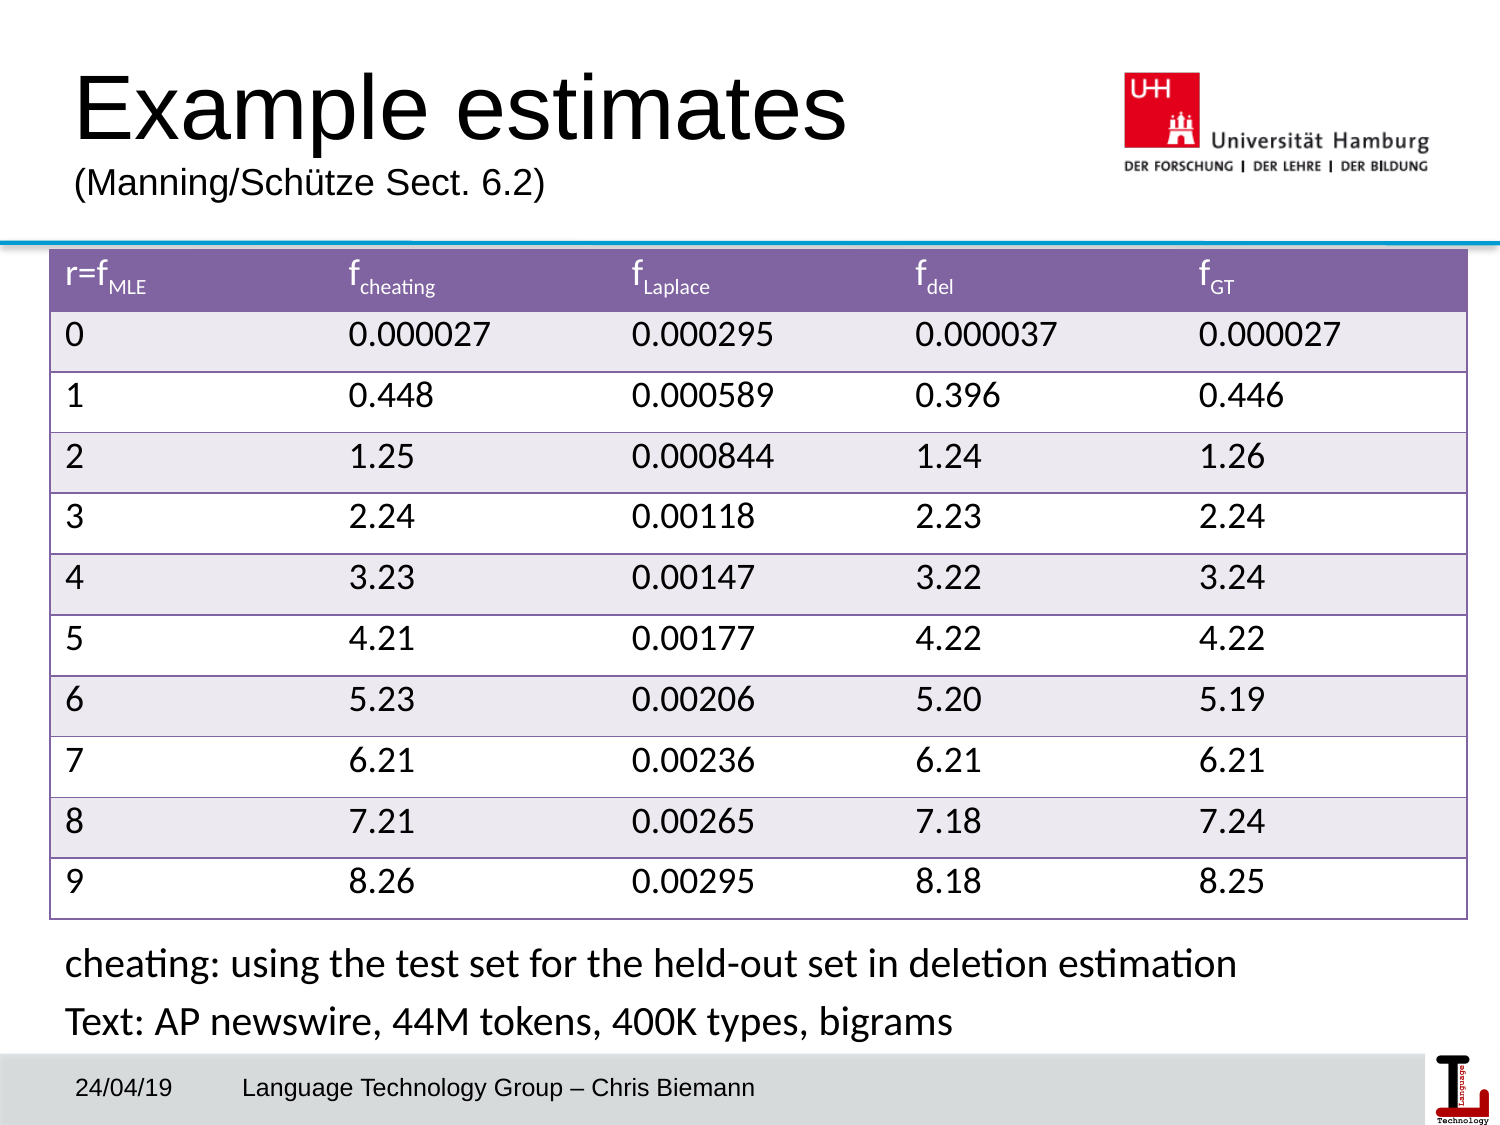

# Example estimates (Manning/Schütze Sect. 6.2)
| r=fMLE | fcheating | fLaplace | fdel | fGT |
| --- | --- | --- | --- | --- |
| 0 | 0.000027 | 0.000295 | 0.000037 | 0.000027 |
| 1 | 0.448 | 0.000589 | 0.396 | 0.446 |
| 2 | 1.25 | 0.000844 | 1.24 | 1.26 |
| 3 | 2.24 | 0.00118 | 2.23 | 2.24 |
| 4 | 3.23 | 0.00147 | 3.22 | 3.24 |
| 5 | 4.21 | 0.00177 | 4.22 | 4.22 |
| 6 | 5.23 | 0.00206 | 5.20 | 5.19 |
| 7 | 6.21 | 0.00236 | 6.21 | 6.21 |
| 8 | 7.21 | 0.00265 | 7.18 | 7.24 |
| 9 | 8.26 | 0.00295 | 8.18 | 8.25 |
cheating: using the test set for the held-out set in deletion estimation
Text: AP newswire, 44M tokens, 400K types, bigrams
24/04/19
 Language Technology Group – Chris Biemann